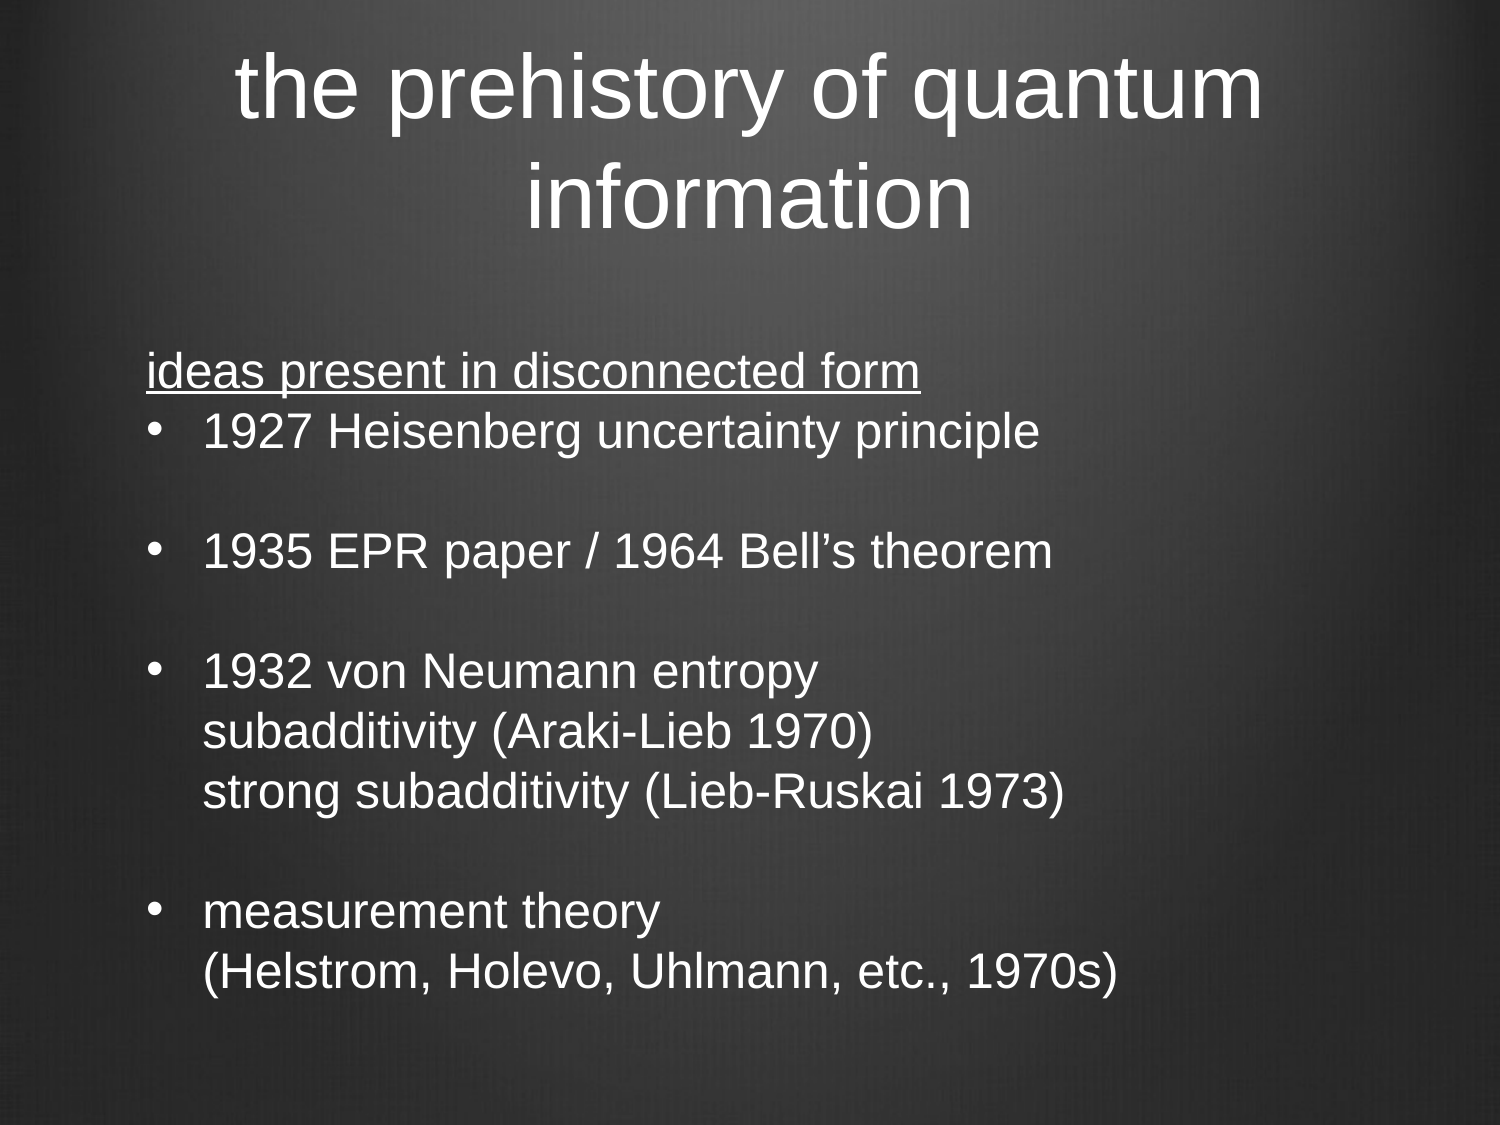

# the prehistory of quantum information
ideas present in disconnected form
1927 Heisenberg uncertainty principle

1935 EPR paper / 1964 Bell’s theorem

1932 von Neumann entropy
subadditivity (Araki-Lieb 1970)
strong subadditivity (Lieb-Ruskai 1973)

measurement theory
(Helstrom, Holevo, Uhlmann, etc., 1970s)